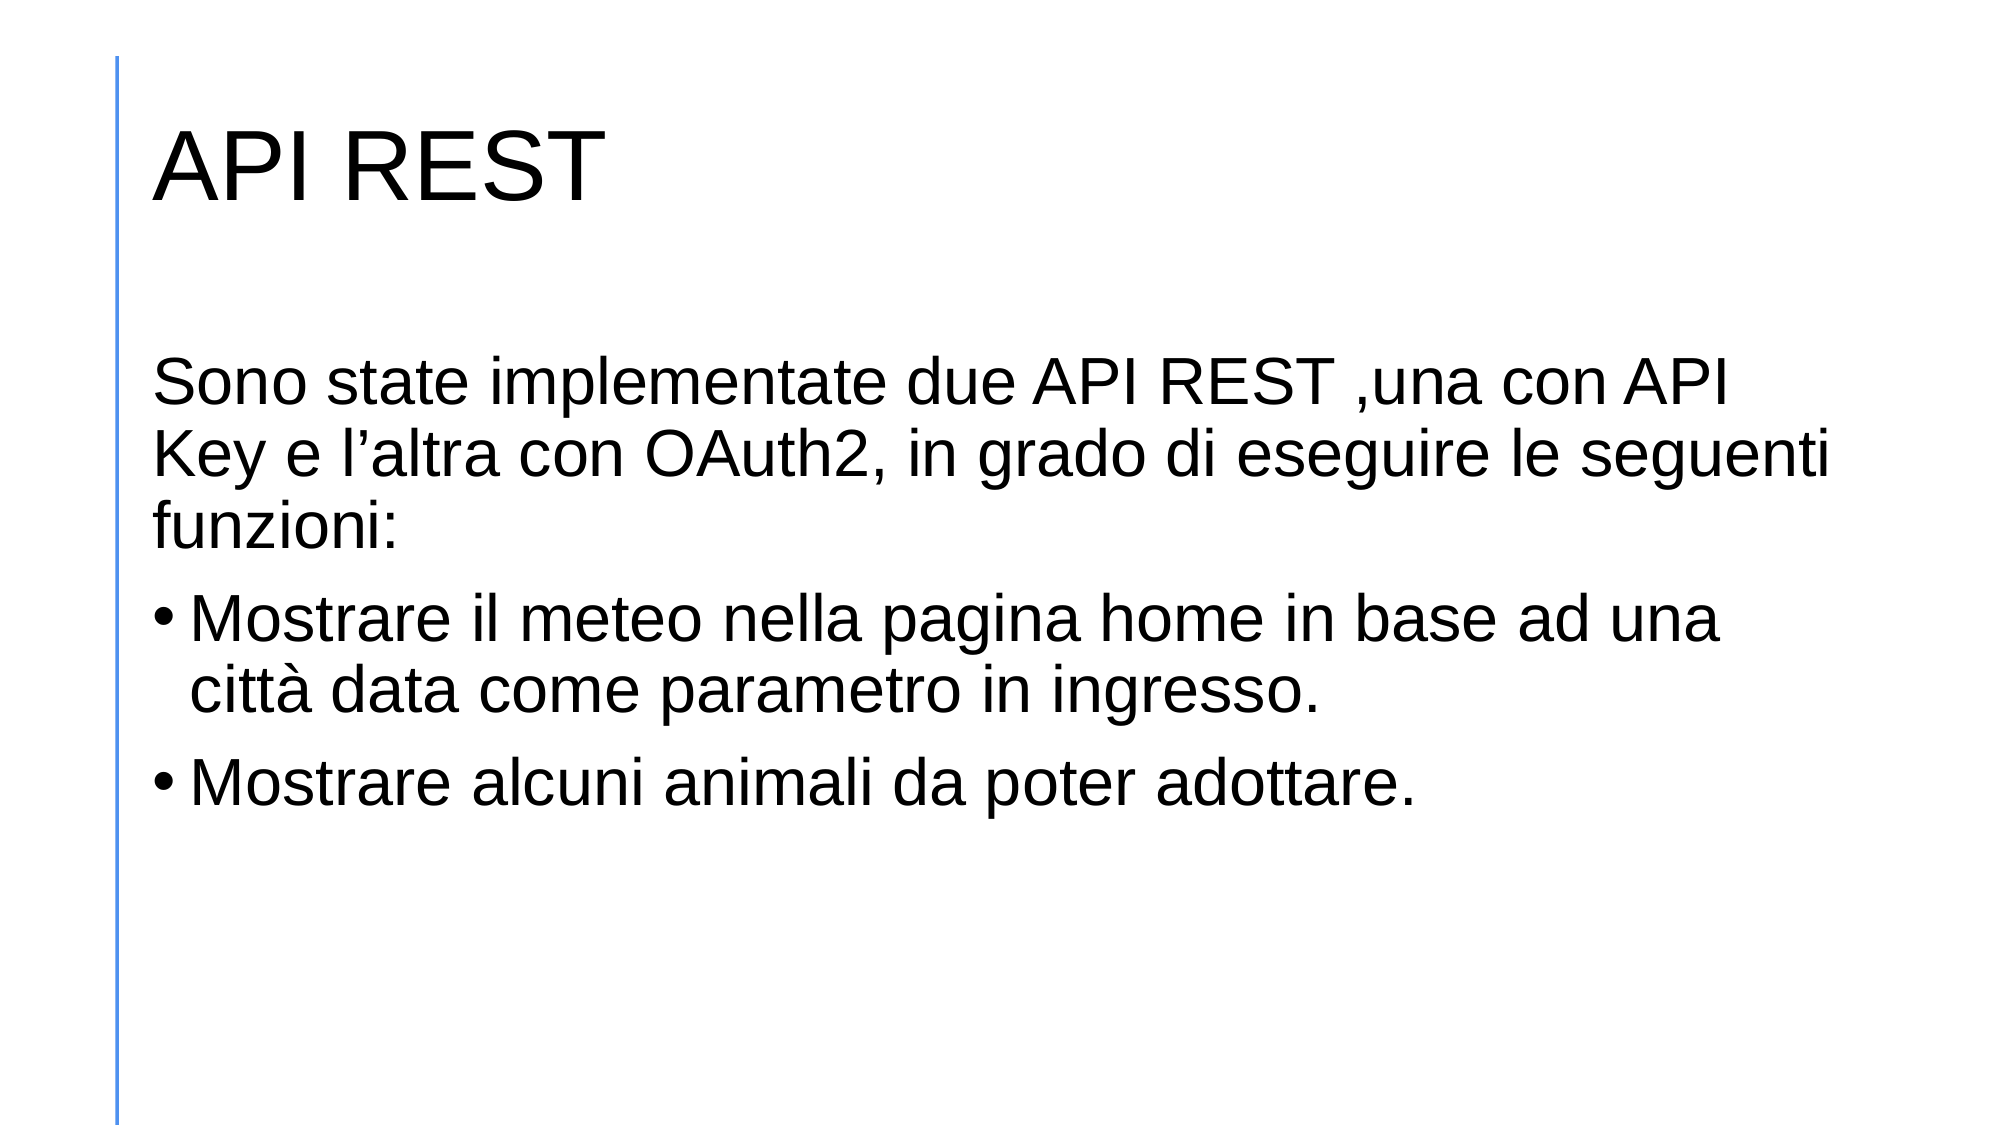

# API REST
Sono state implementate due API REST ,una con API Key e l’altra con OAuth2, in grado di eseguire le seguenti funzioni:
Mostrare il meteo nella pagina home in base ad una città data come parametro in ingresso.
Mostrare alcuni animali da poter adottare.